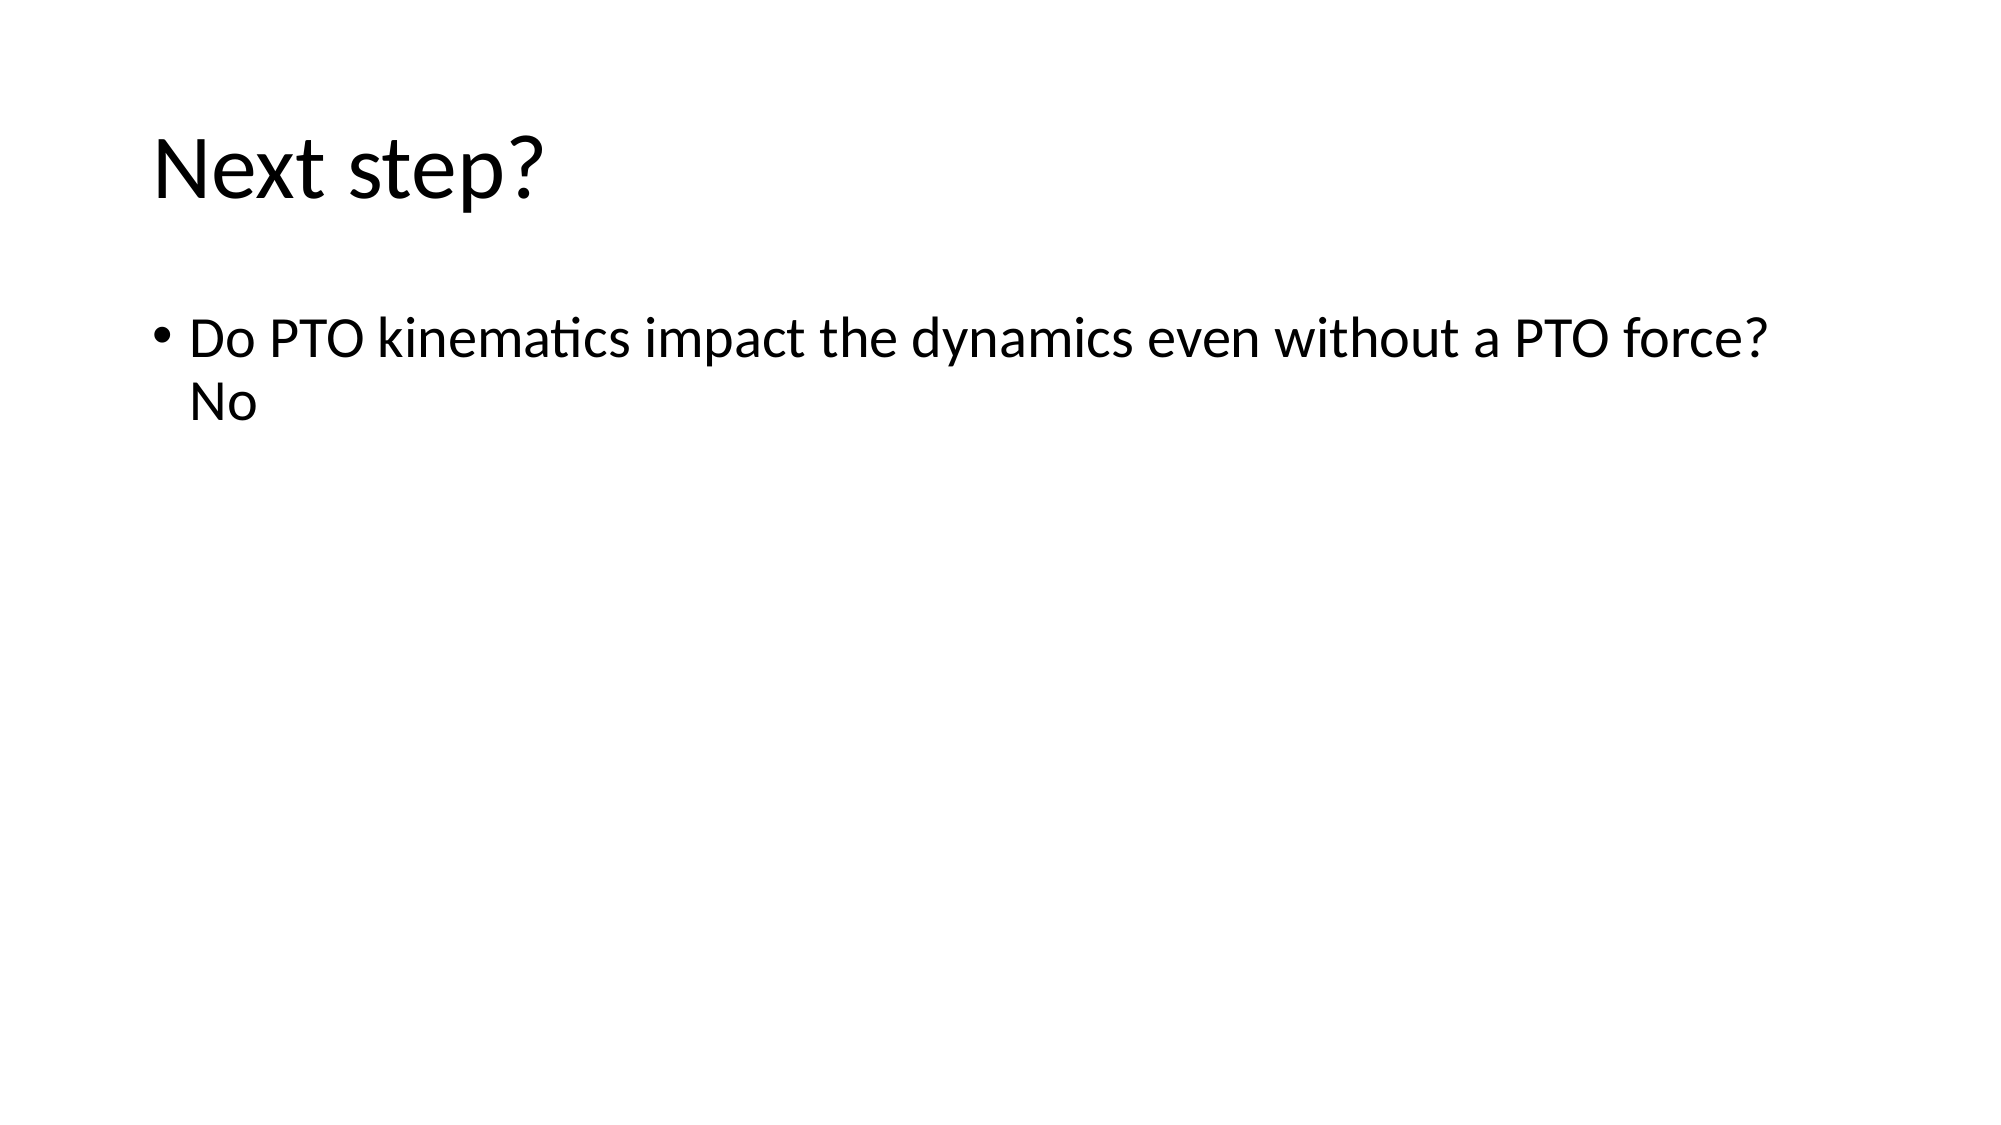

# Next step?
Do PTO kinematics impact the dynamics even without a PTO force? No